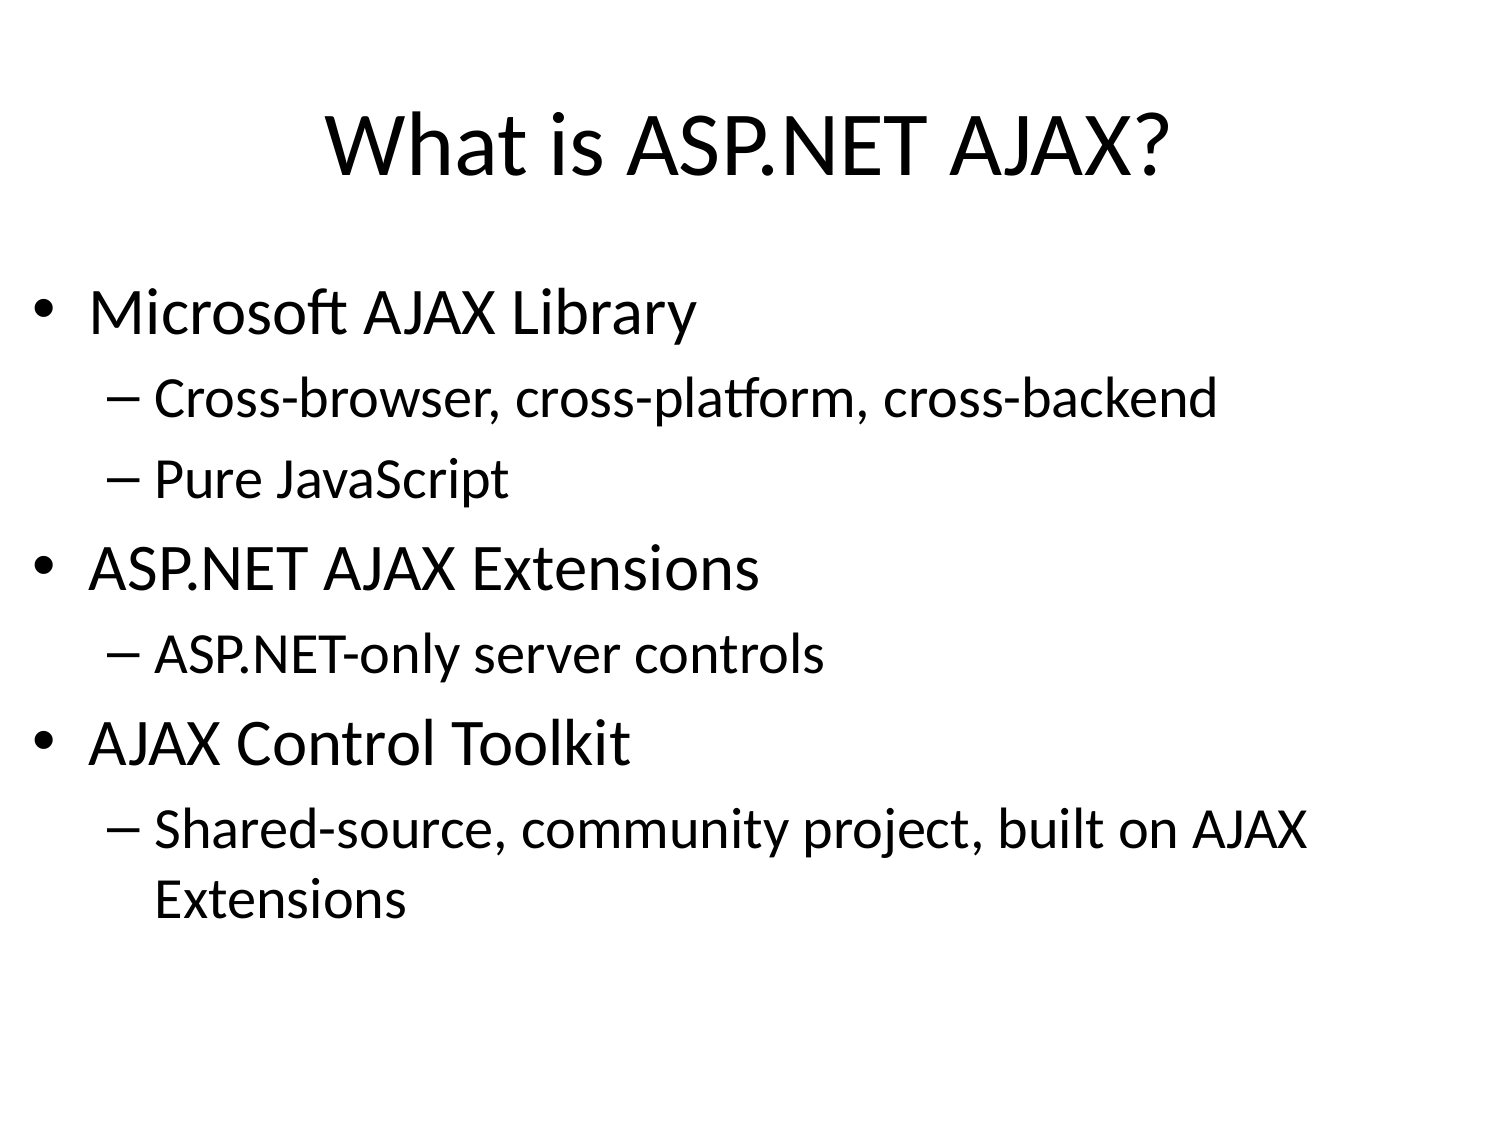

# What is ASP.NET AJAX?
Microsoft AJAX Library
Cross-browser, cross-platform, cross-backend
Pure JavaScript
ASP.NET AJAX Extensions
ASP.NET-only server controls
AJAX Control Toolkit
Shared-source, community project, built on AJAX Extensions